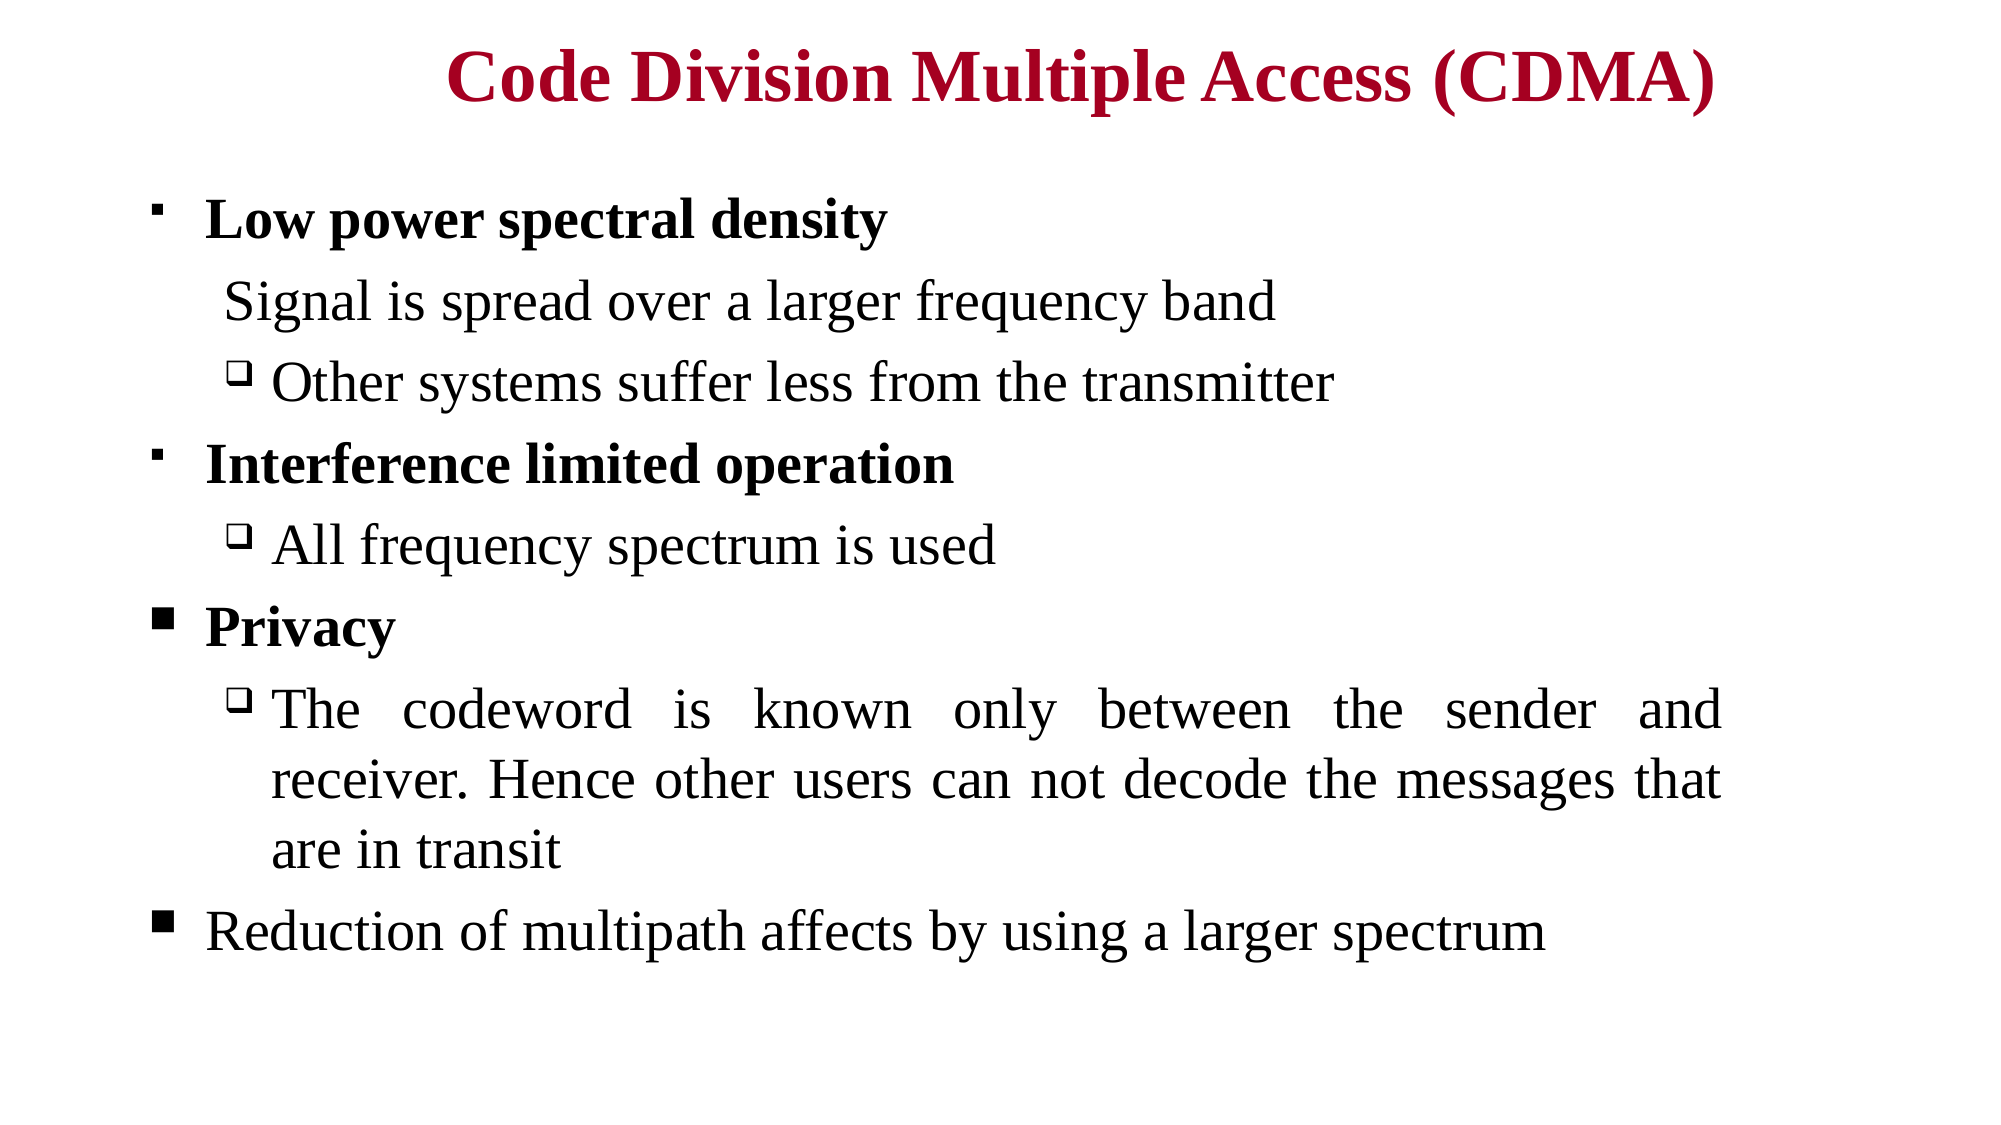

Code Division Multiple Access (CDMA)
Low power spectral density
Signal is spread over a larger frequency band
Other systems suffer less from the transmitter
Interference limited operation
All frequency spectrum is used
Privacy
The codeword is known only between the sender and receiver. Hence other users can not decode the messages that are in transit
Reduction of multipath affects by using a larger spectrum